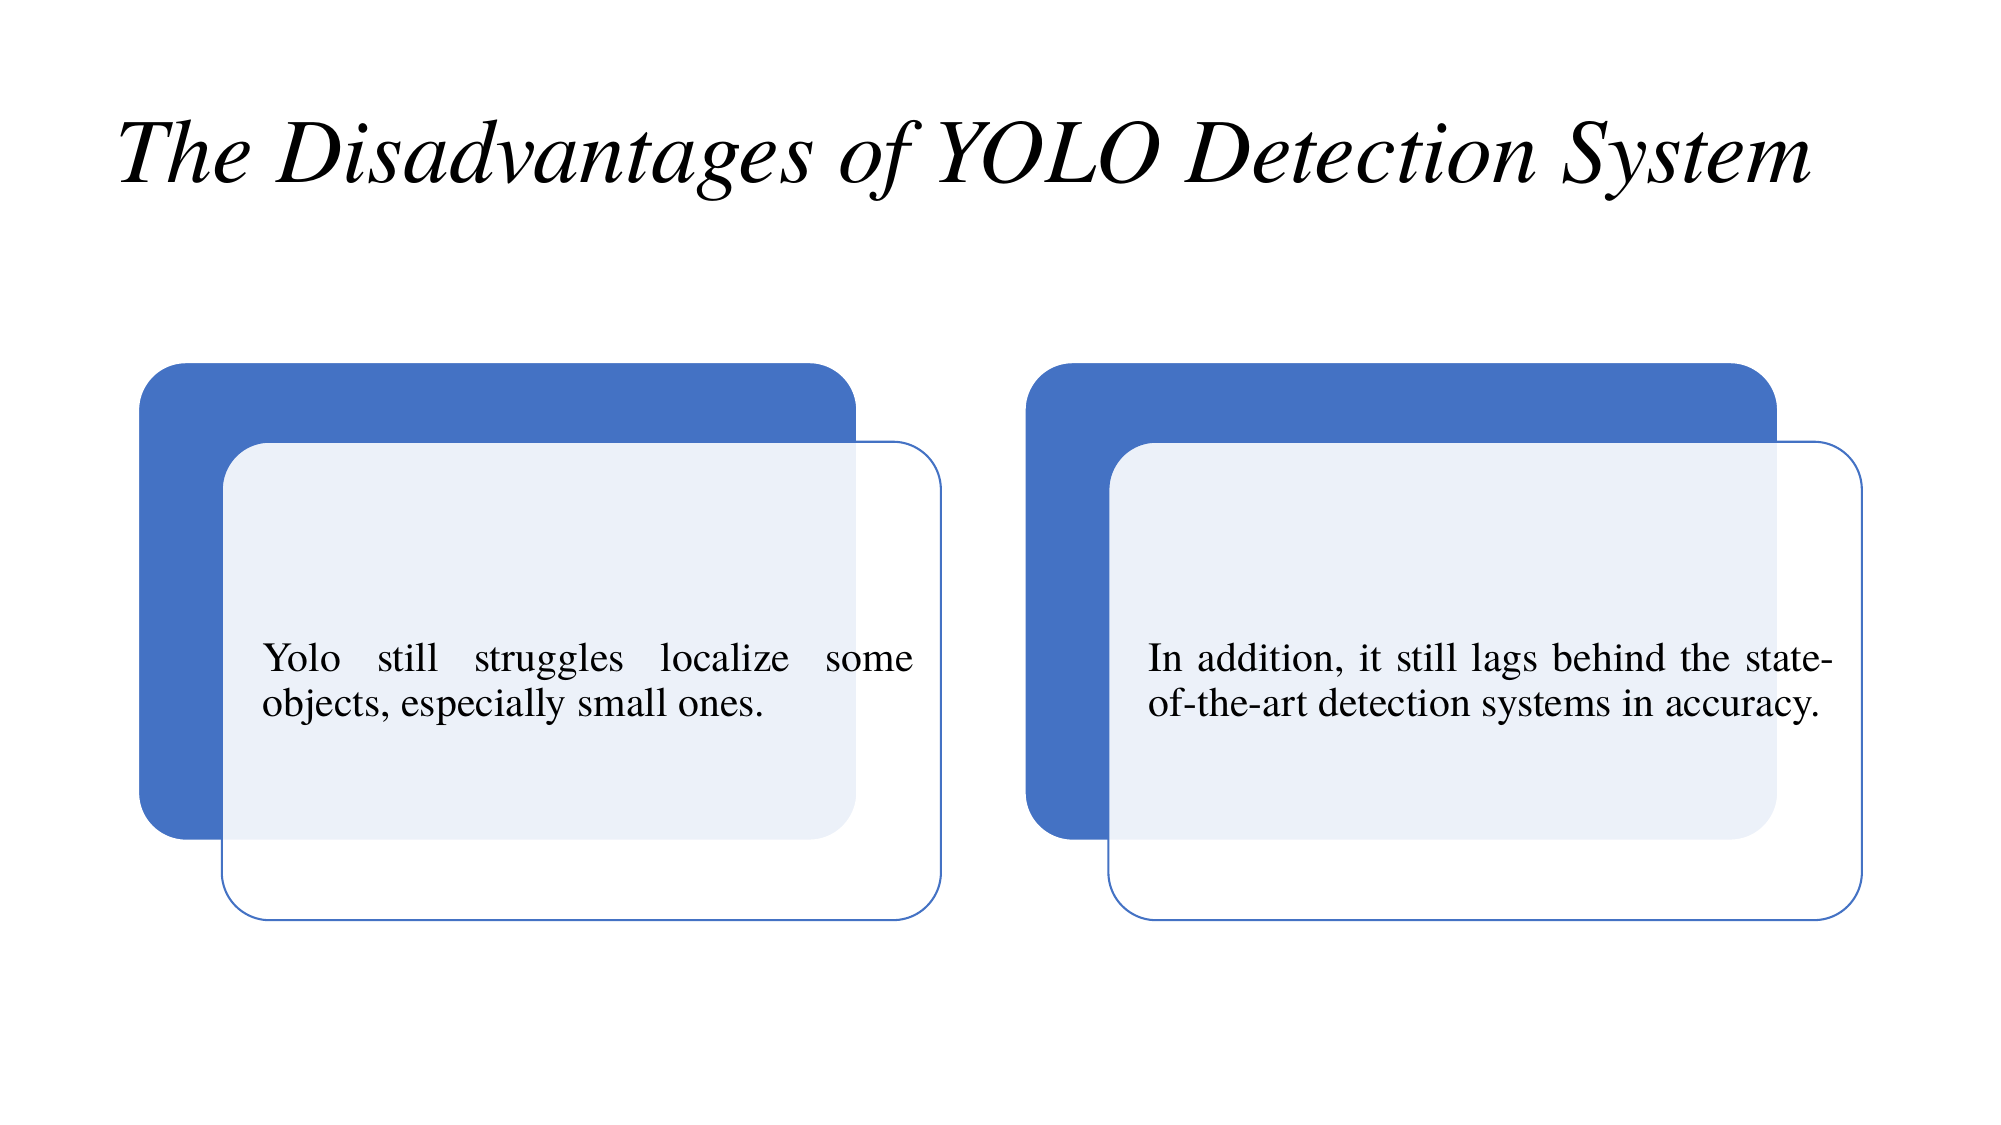

# The Disadvantages of YOLO Detection System
Yolo still struggles localize some objects, especially small ones.
In addition, it still lags behind the state-of-the-art detection systems in accuracy.